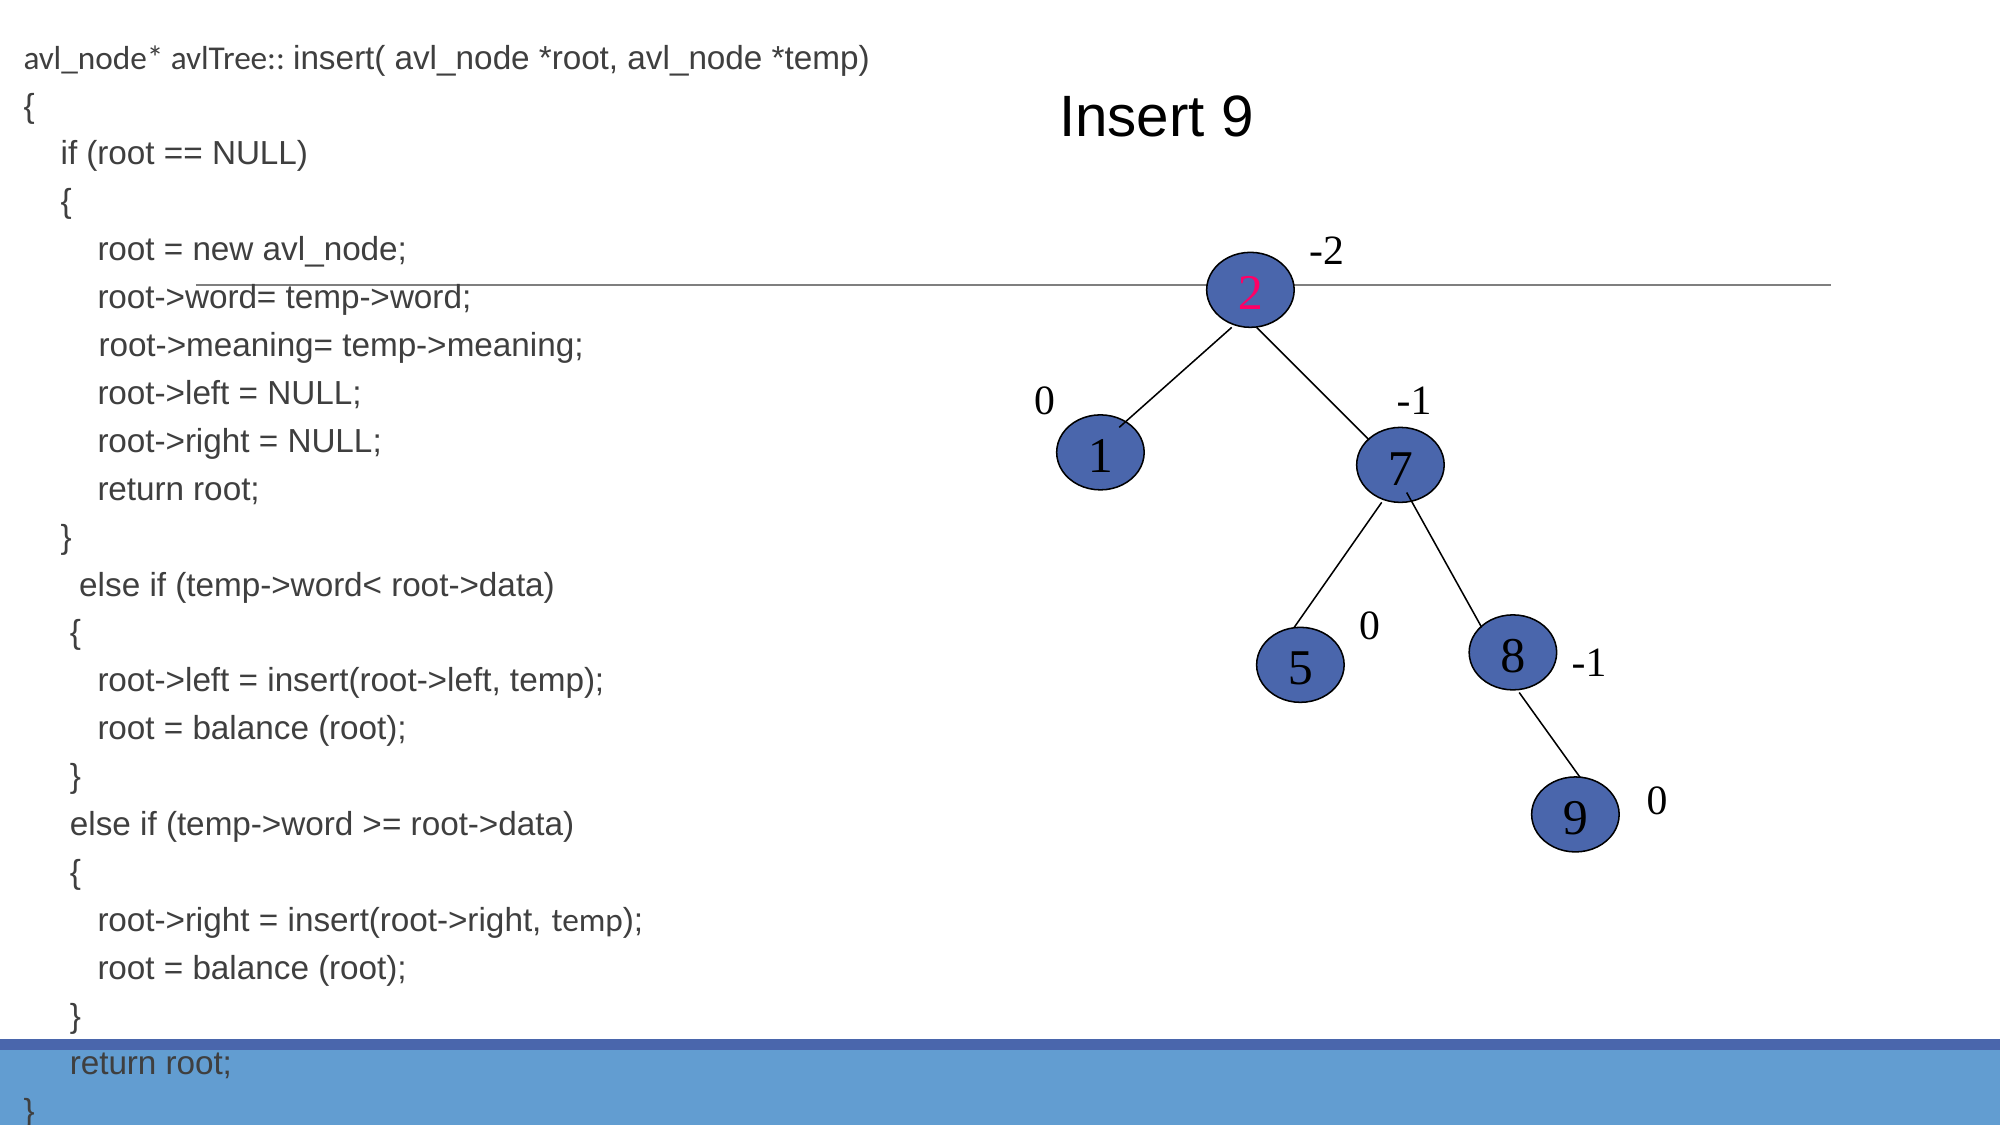

avl_node* avlTree:: insert( avl_node *root, avl_node *temp)
{
    if (root == NULL)
    {
        root = new avl_node;
        root->word= temp->word;
root->meaning= temp->meaning;
        root->left = NULL;
        root->right = NULL;
        return root;
    }
      else if (temp->word< root->data)
     {
        root->left = insert(root->left, temp);
        root = balance (root);
     }
     else if (temp->word >= root->data)
     {
        root->right = insert(root->right, temp);
        root = balance (root);
     }
     return root;
}
Insert 9
-2
2
0
-1
1
7
0
8
5
-1
0
9